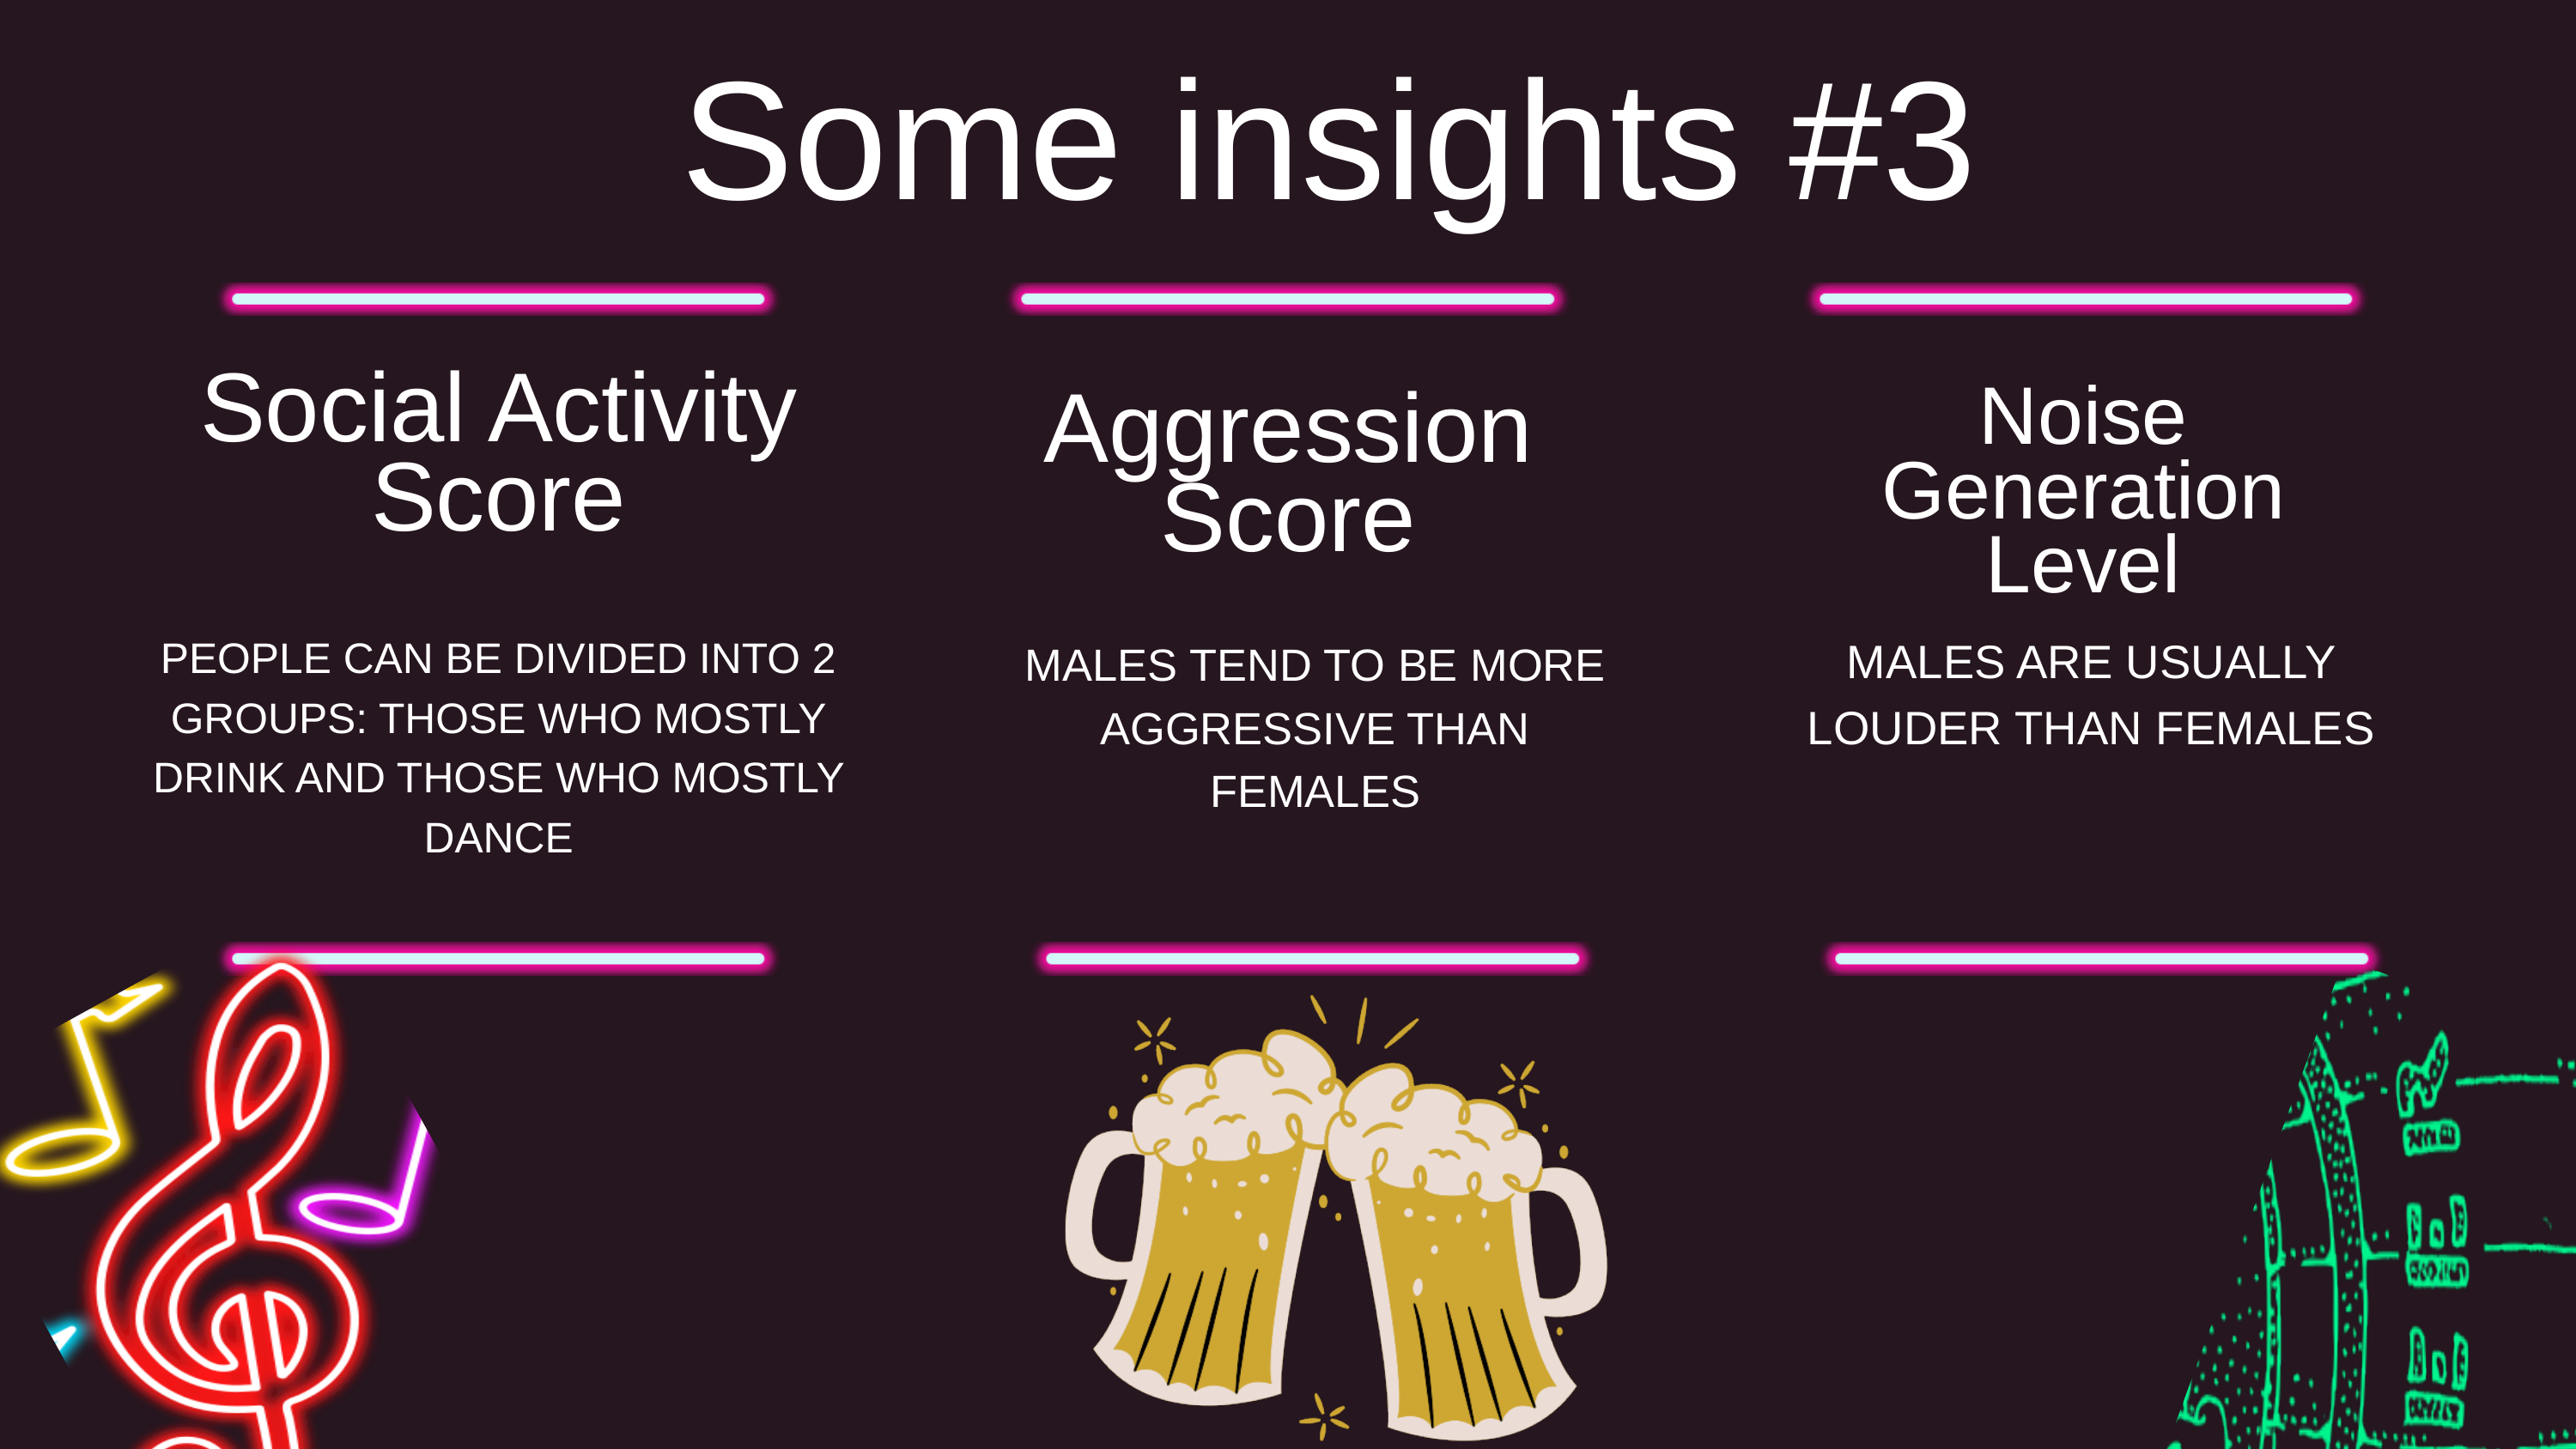

Some insights #3

Social Activity Score
Noise Generation Level
Aggression Score
PEOPLE CAN BE DIVIDED INTO 2 GROUPS: THOSE WHO MOSTLY DRINK AND THOSE WHO MOSTLY DANCE
MALES ARE USUALLY LOUDER THAN FEMALES
MALES TEND TO BE MORE AGGRESSIVE THAN FEMALES